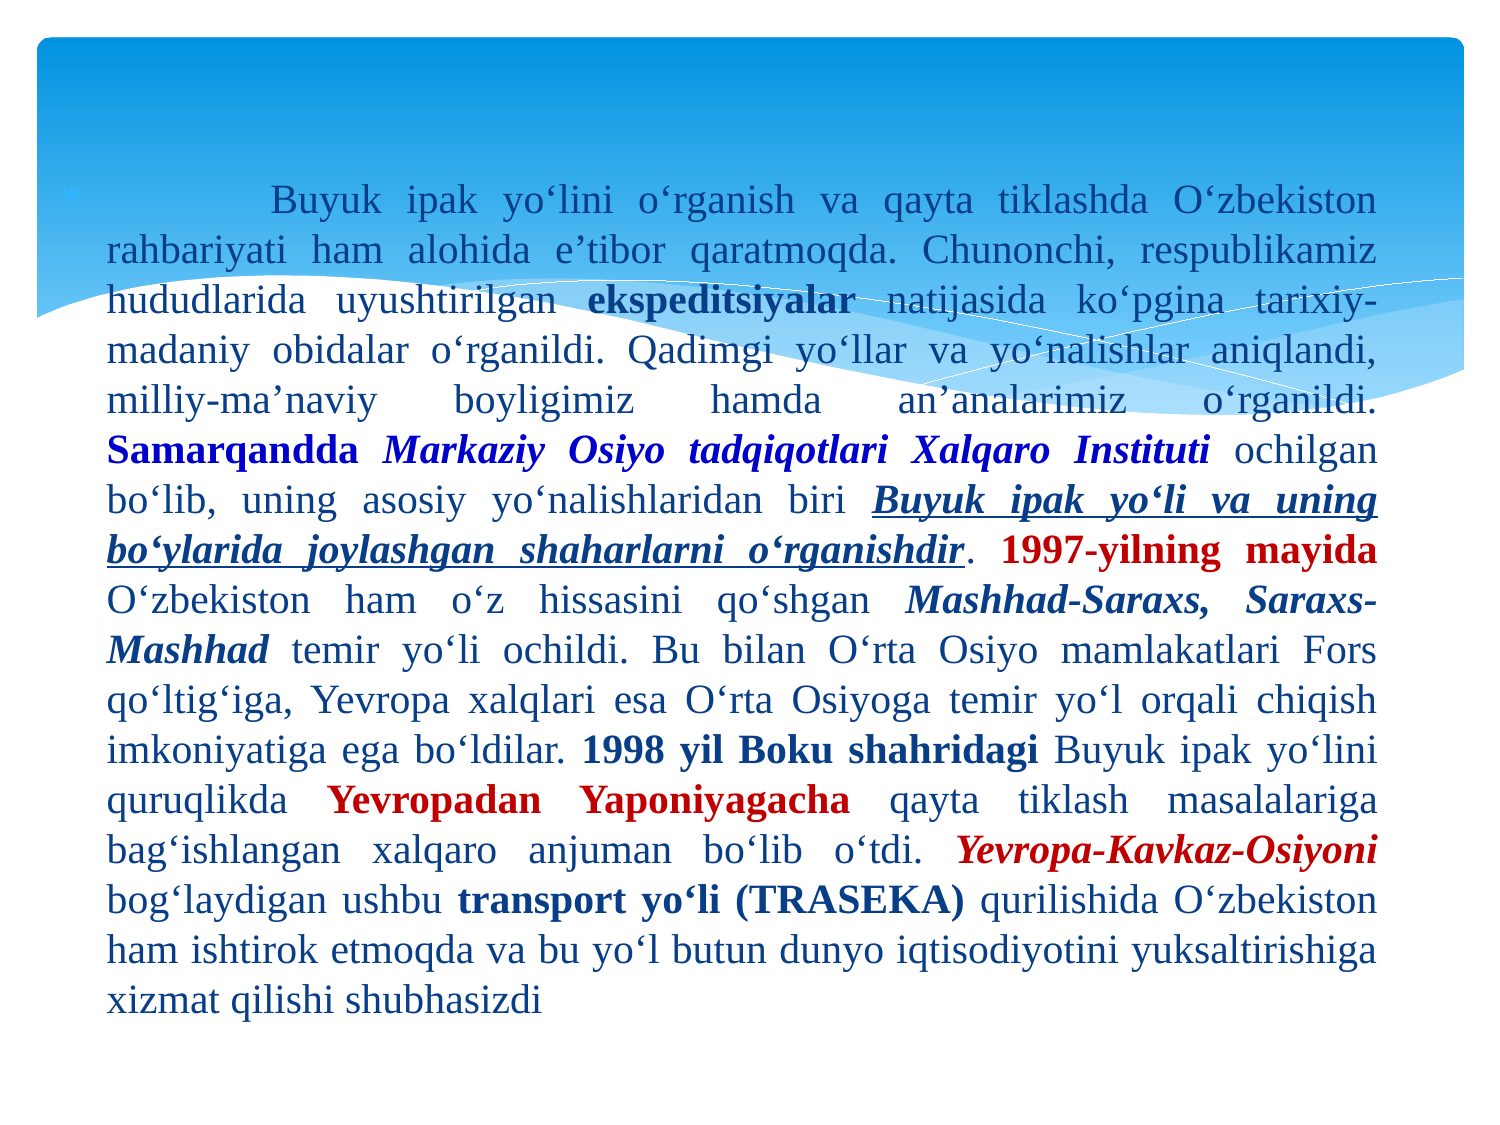

Buyuk ipak yo‘lini o‘rganish va qayta tiklashda O‘zbekiston rahbariyati ham alohida e’tibor qaratmoqda. Chunonchi, respublikamiz hududlarida uyushtirilgan ekspeditsiyalar natijasida ko‘pgina tarixiy-madaniy obidalar o‘rganildi. Qadimgi yo‘llar va yo‘nalishlar aniqlandi, milliy-ma’naviy boyligimiz hamda an’analarimiz o‘rganildi. Samarqandda Markaziy Osiyo tadqiqotlari Xalqaro Instituti ochilgan bo‘lib, uning asosiy yo‘nalishlaridan biri Buyuk ipak yo‘li va uning bo‘ylarida joylashgan shaharlarni o‘rganishdir. 1997-yilning mayida O‘zbekiston ham o‘z hissasini qo‘shgan Mashhad-Saraxs, Saraxs-Mashhad temir yo‘li ochildi. Bu bilan O‘rta Osiyo mamlakatlari Fors qo‘ltig‘iga, Yevropa xalqlari esa O‘rta Osiyoga temir yo‘l orqali chiqish imkoniyatiga ega bo‘ldilar. 1998 yil Boku shahridagi Buyuk ipak yo‘lini quruqlikda Yevropadan Yaponiyagacha qayta tiklash masalalariga bag‘ishlangan xalqaro anjuman bo‘lib o‘tdi. Yevropa-Kavkaz-Osiyoni bog‘laydigan ushbu transport yo‘li (TRASEKA) qurilishida O‘zbekiston ham ishtirok etmoqda va bu yo‘l butun dunyo iqtisodiyotini yuksaltirishiga xizmat qilishi shubhasizdi